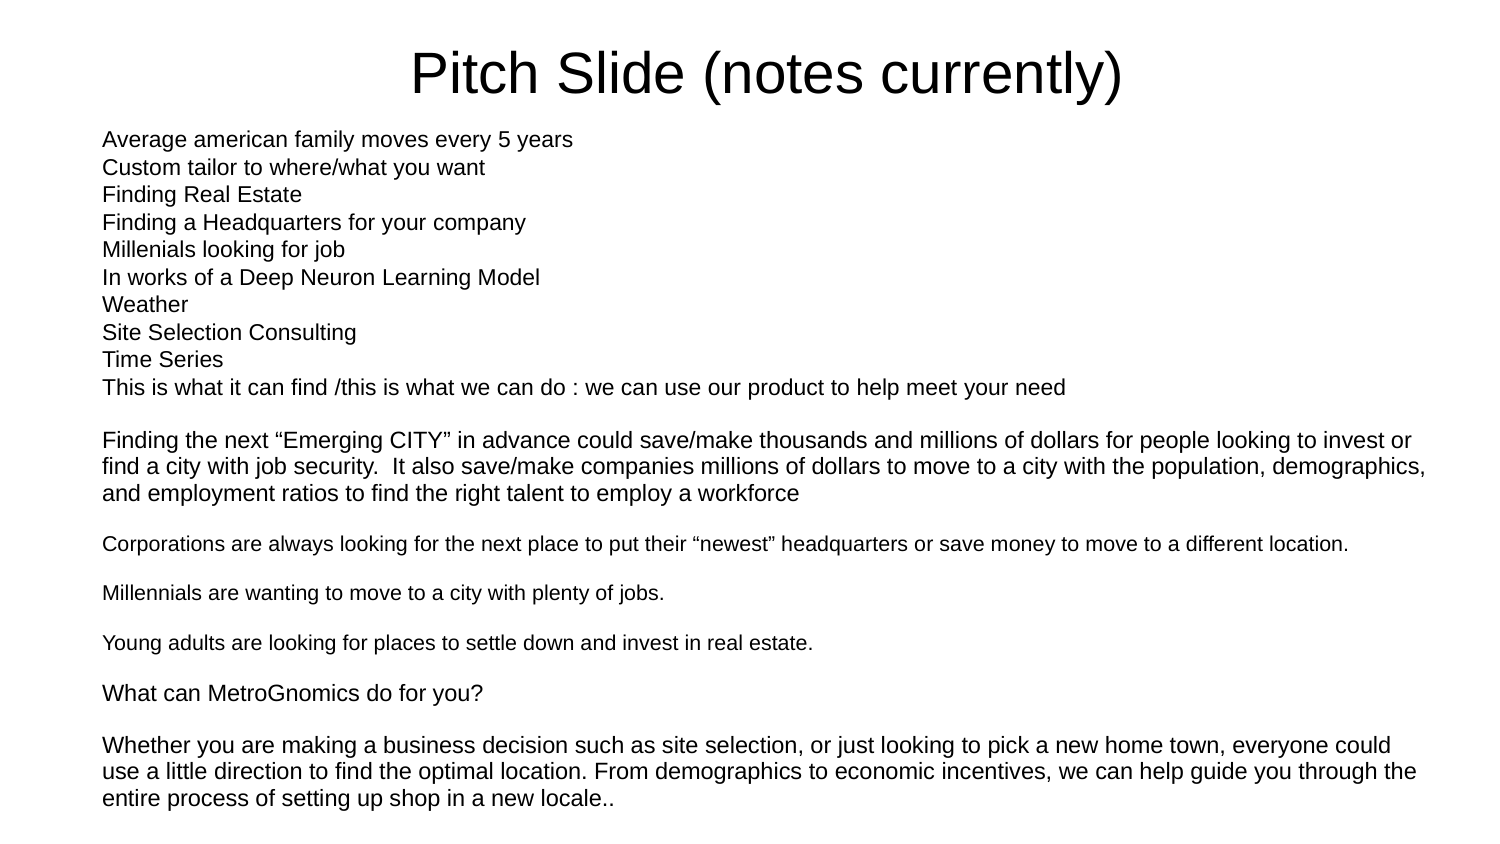

Pitch Slide (notes currently)
Average american family moves every 5 years
Custom tailor to where/what you want
Finding Real Estate
Finding a Headquarters for your company
Millenials looking for job
In works of a Deep Neuron Learning Model
Weather
Site Selection Consulting
Time Series
This is what it can find /this is what we can do : we can use our product to help meet your need

Finding the next “Emerging CITY” in advance could save/make thousands and millions of dollars for people looking to invest or find a city with job security.  It also save/make companies millions of dollars to move to a city with the population, demographics, and employment ratios to find the right talent to employ a workforce
Corporations are always looking for the next place to put their “newest” headquarters or save money to move to a different location.
Millennials are wanting to move to a city with plenty of jobs.
Young adults are looking for places to settle down and invest in real estate.
What can MetroGnomics do for you?
Whether you are making a business decision such as site selection, or just looking to pick a new home town, everyone could use a little direction to find the optimal location. From demographics to economic incentives, we can help guide you through the entire process of setting up shop in a new locale..